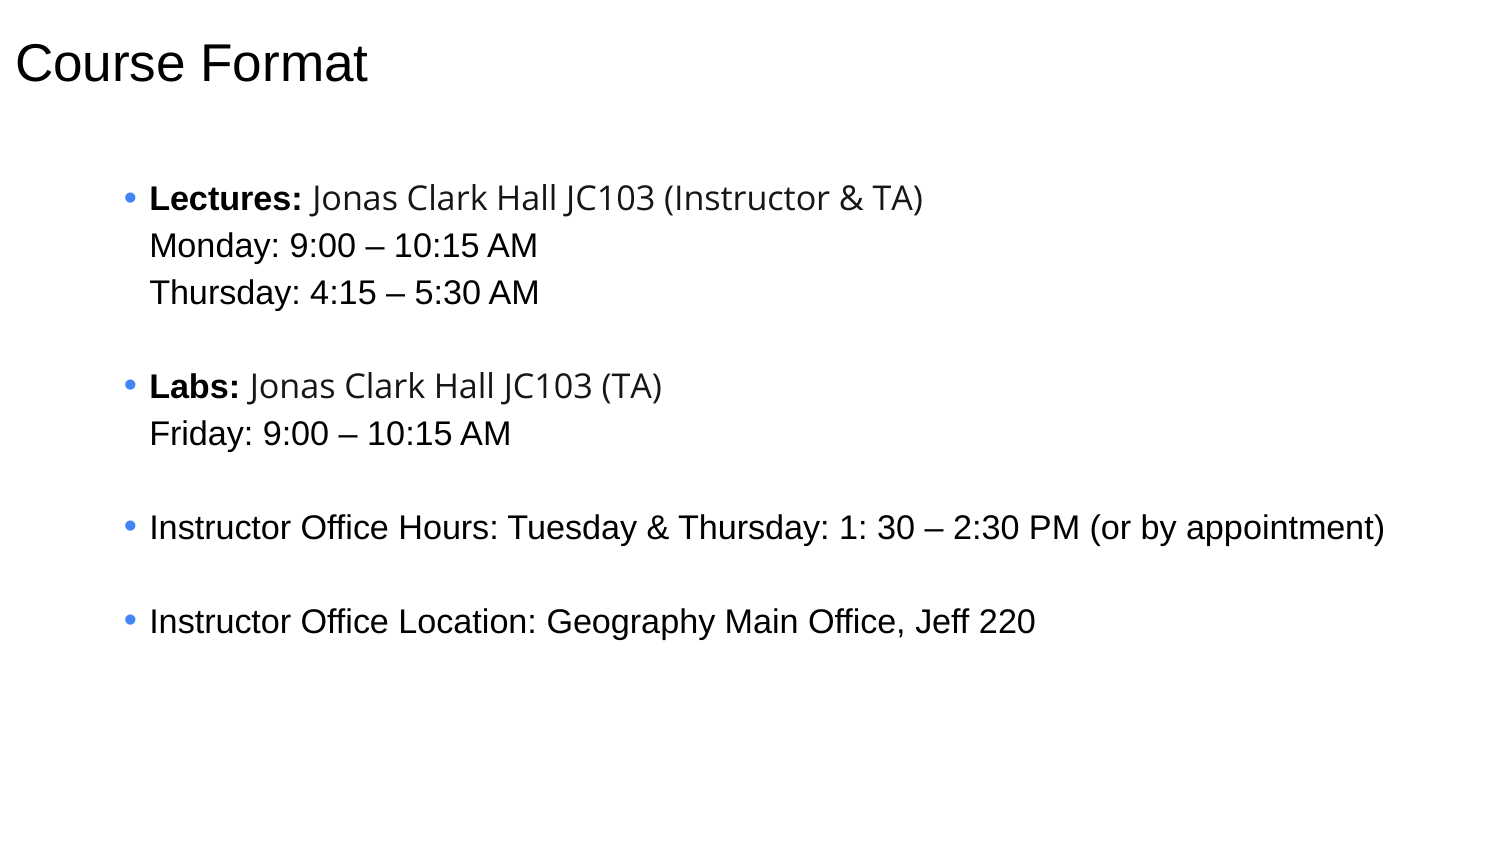

# Course Format
Lectures: Jonas Clark Hall JC103 (Instructor & TA)
Monday: 9:00 – 10:15 AM
Thursday: 4:15 – 5:30 AM

Labs: Jonas Clark Hall JC103 (TA)
Friday: 9:00 – 10:15 AM

Instructor Office Hours: Tuesday & Thursday: 1: 30 – 2:30 PM (or by appointment)

Instructor Office Location: Geography Main Office, Jeff 220